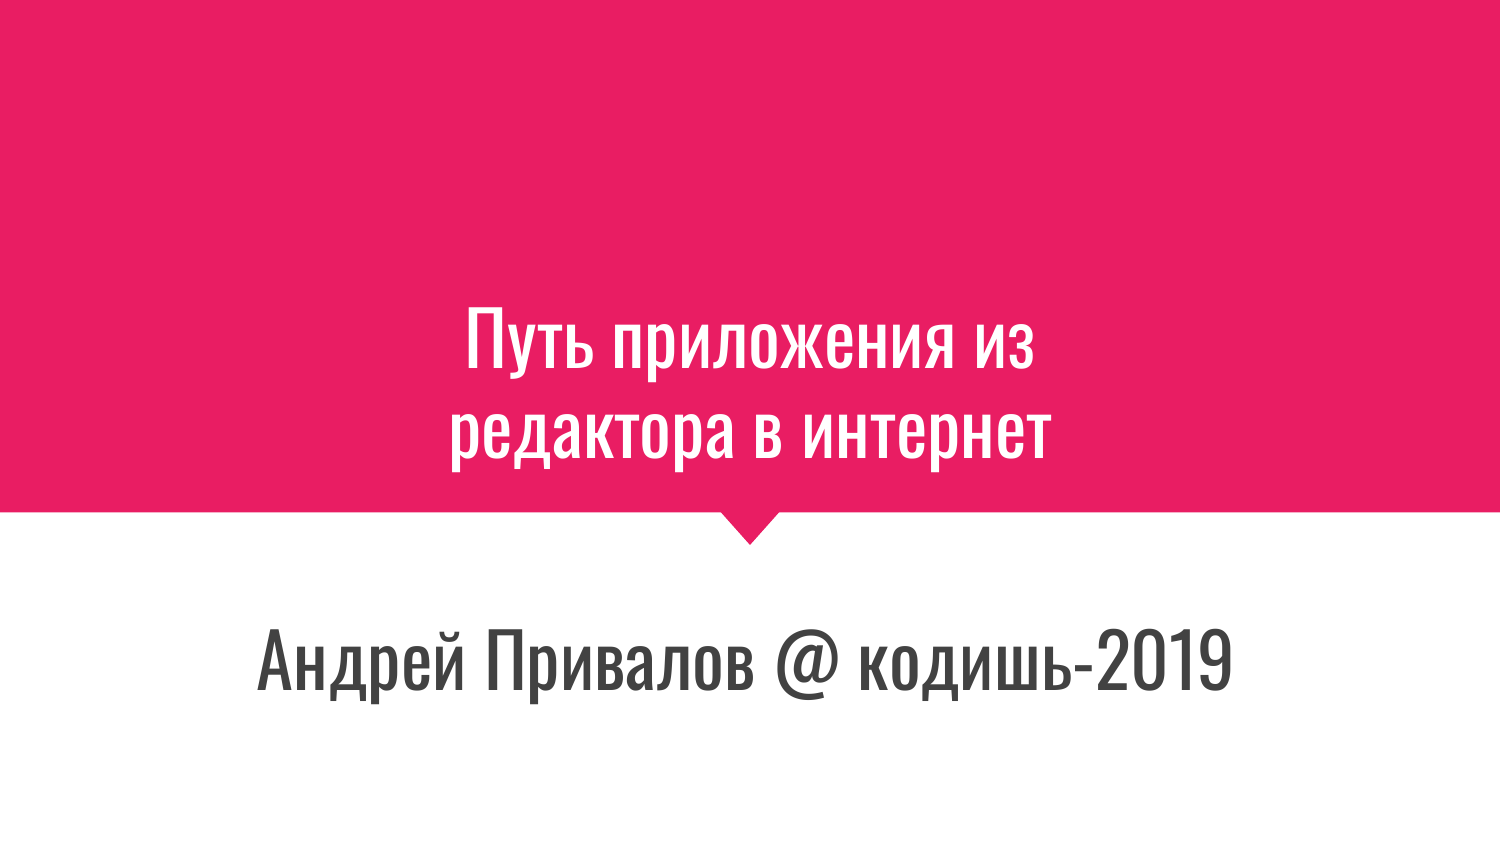

# Путь приложения из редактора в интернет
Андрей Привалов @ кодишь-2019